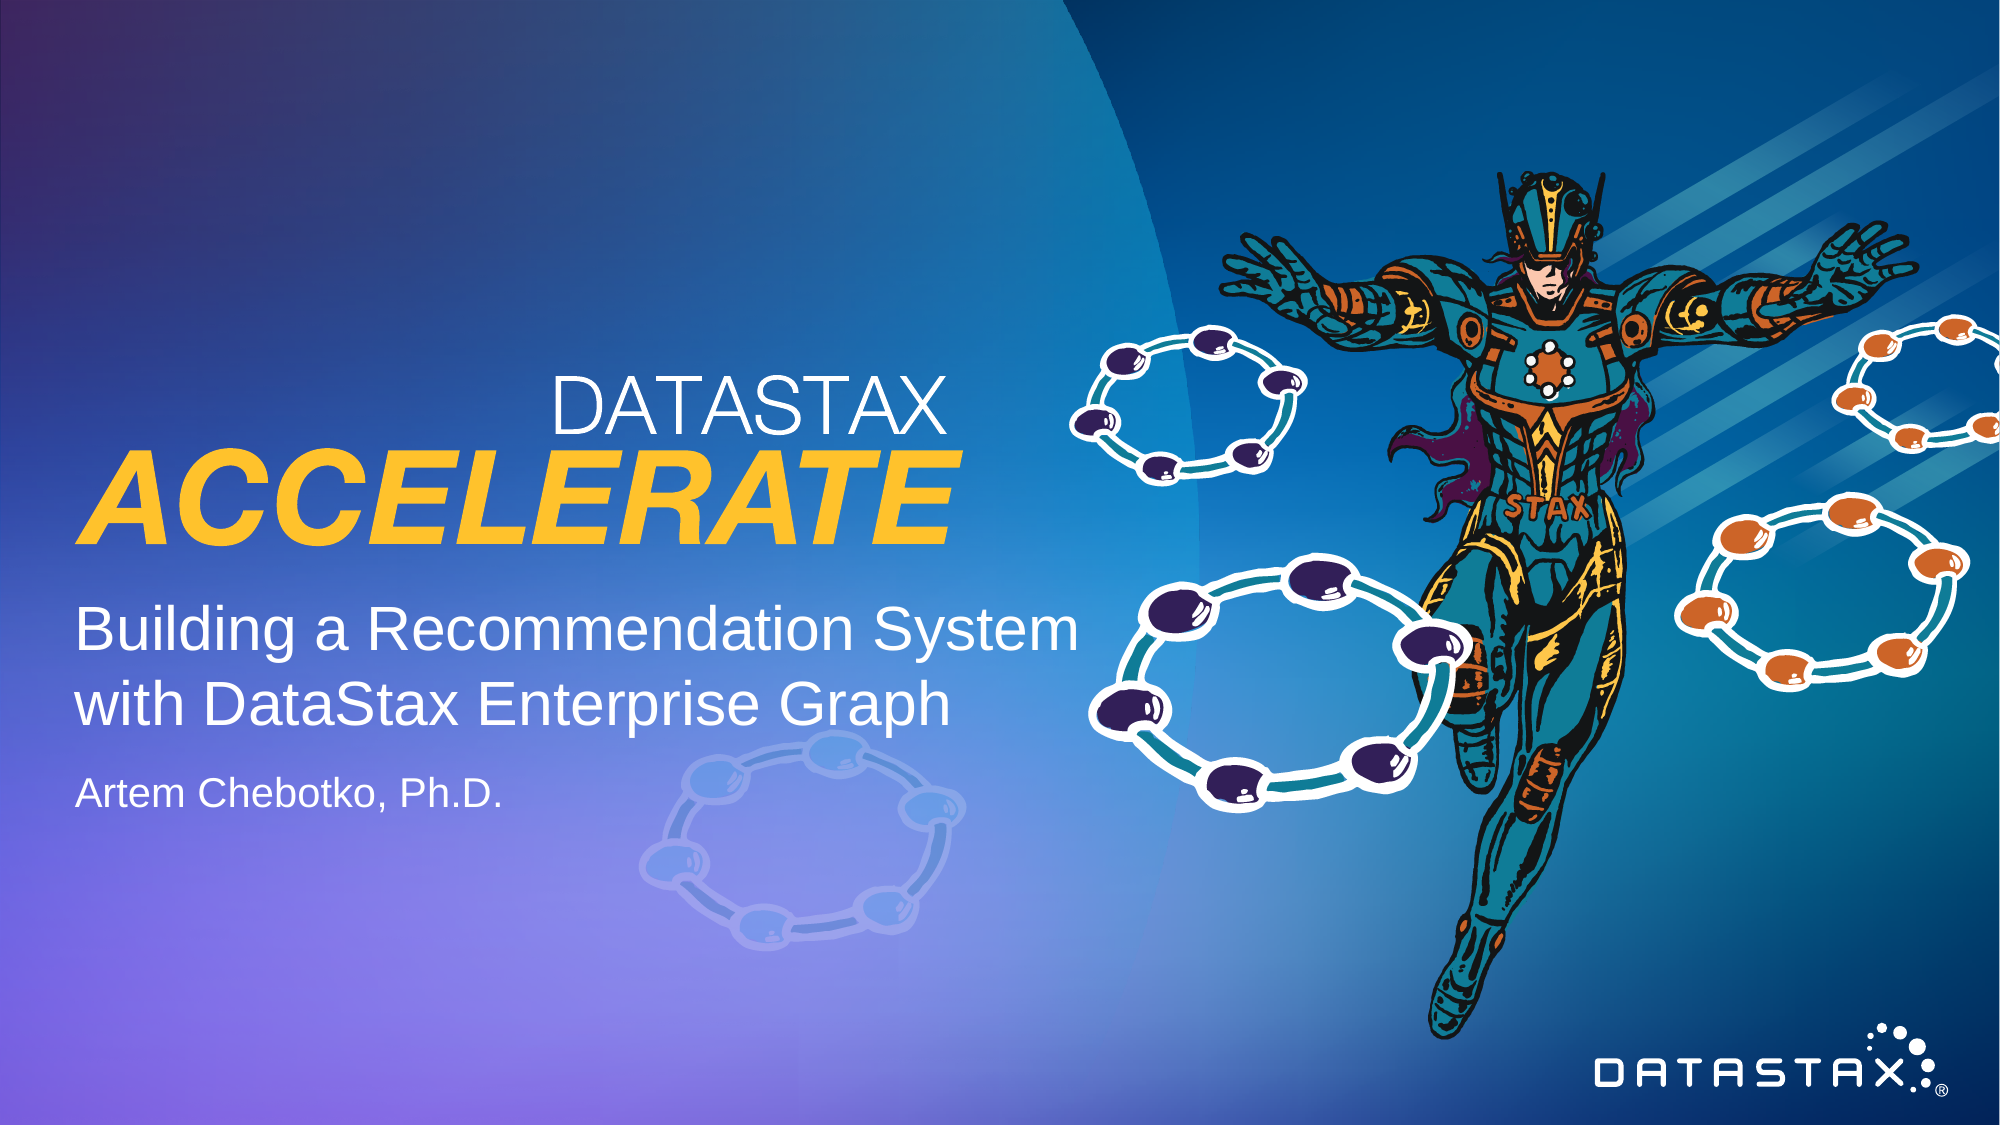

# Building a Recommendation System with DataStax Enterprise Graph
Artem Chebotko, Ph.D.